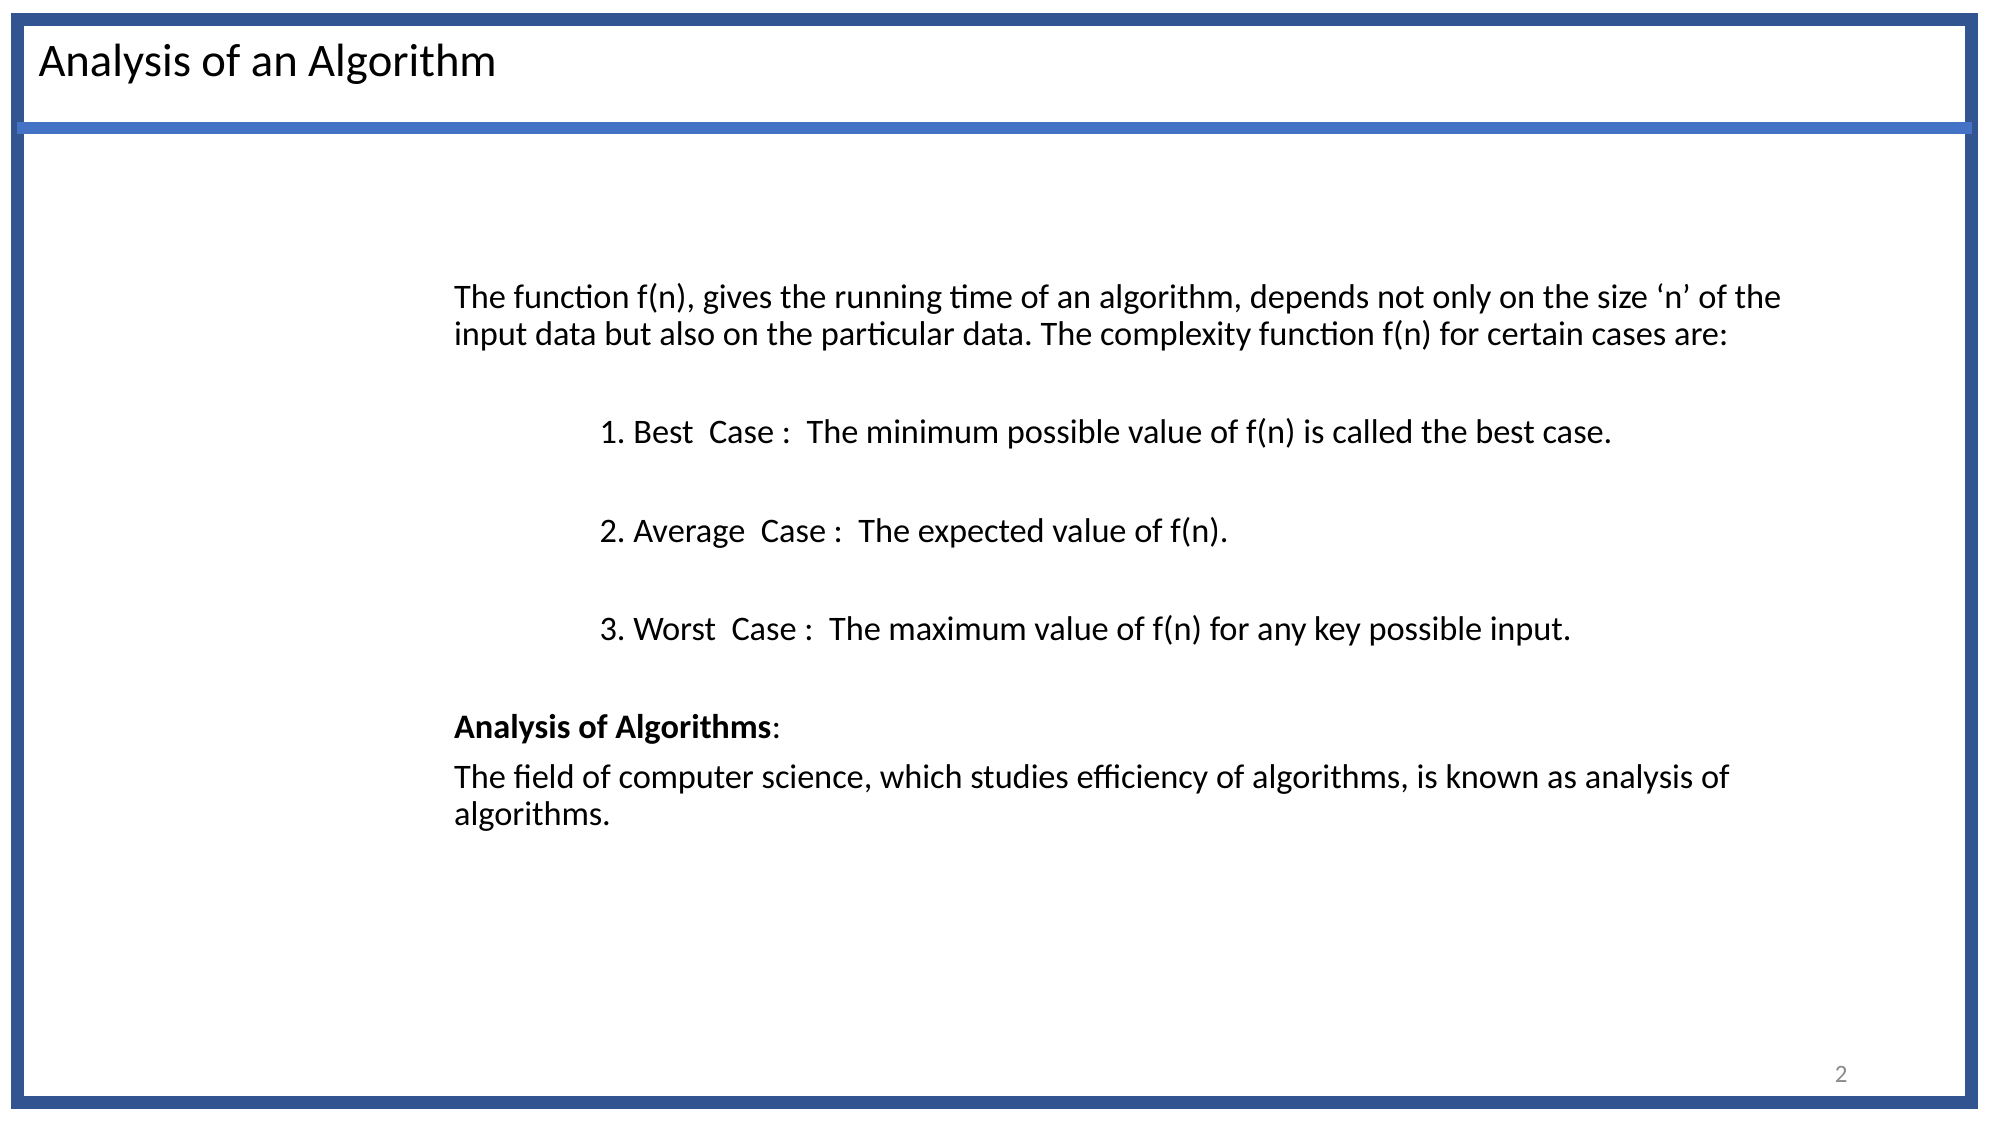

Analysis of an Algorithm
The function f(n), gives the running time of an algorithm, depends not only on the size ‘n’ of the input data but also on the particular data. The complexity function f(n) for certain cases are:

	1. Best  Case :  The minimum possible value of f(n) is called the best case.

	2. Average  Case :  The expected value of f(n).

	3. Worst  Case :  The maximum value of f(n) for any key possible input.

Analysis of Algorithms:
The field of computer science, which studies efficiency of algorithms, is known as analysis of algorithms.

2